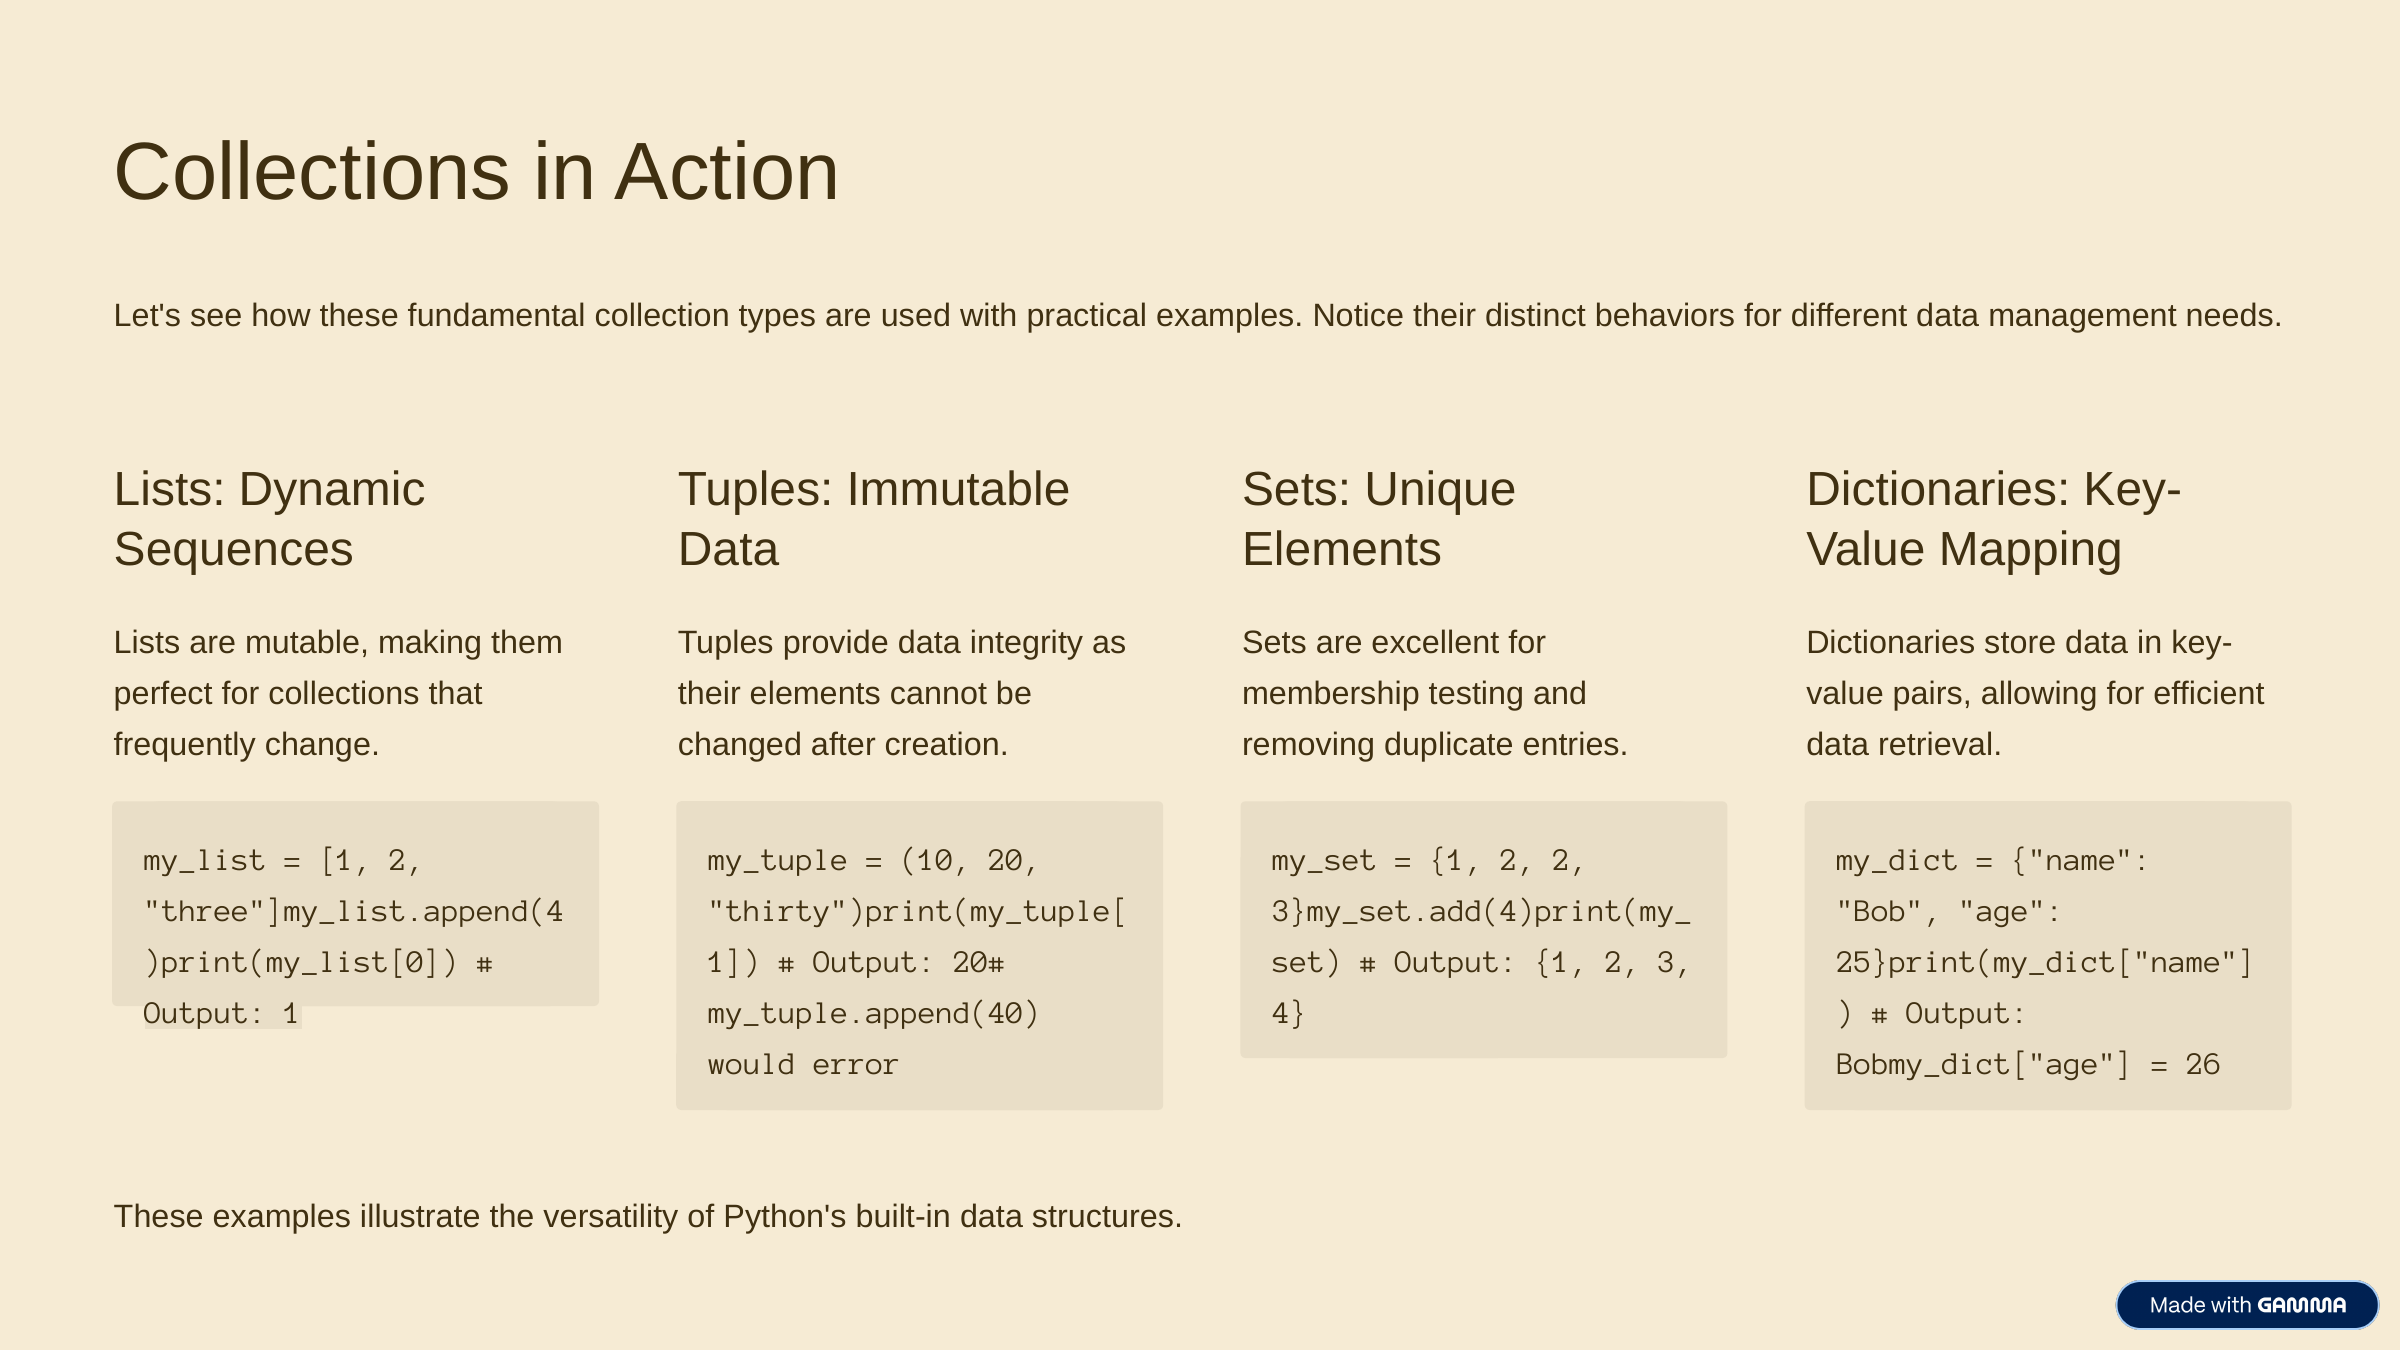

Collections in Action
Let's see how these fundamental collection types are used with practical examples. Notice their distinct behaviors for different data management needs.
Lists: Dynamic Sequences
Tuples: Immutable Data
Sets: Unique Elements
Dictionaries: Key-Value Mapping
Lists are mutable, making them perfect for collections that frequently change.
Tuples provide data integrity as their elements cannot be changed after creation.
Sets are excellent for membership testing and removing duplicate entries.
Dictionaries store data in key-value pairs, allowing for efficient data retrieval.

my_list = [1, 2, "three"]my_list.append(4)print(my_list[0]) # Output: 1
my_tuple = (10, 20, "thirty")print(my_tuple[1]) # Output: 20# my_tuple.append(40) would error
my_set = {1, 2, 2, 3}my_set.add(4)print(my_set) # Output: {1, 2, 3, 4}
my_dict = {"name": "Bob", "age": 25}print(my_dict["name"]) # Output: Bobmy_dict["age"] = 26
These examples illustrate the versatility of Python's built-in data structures.